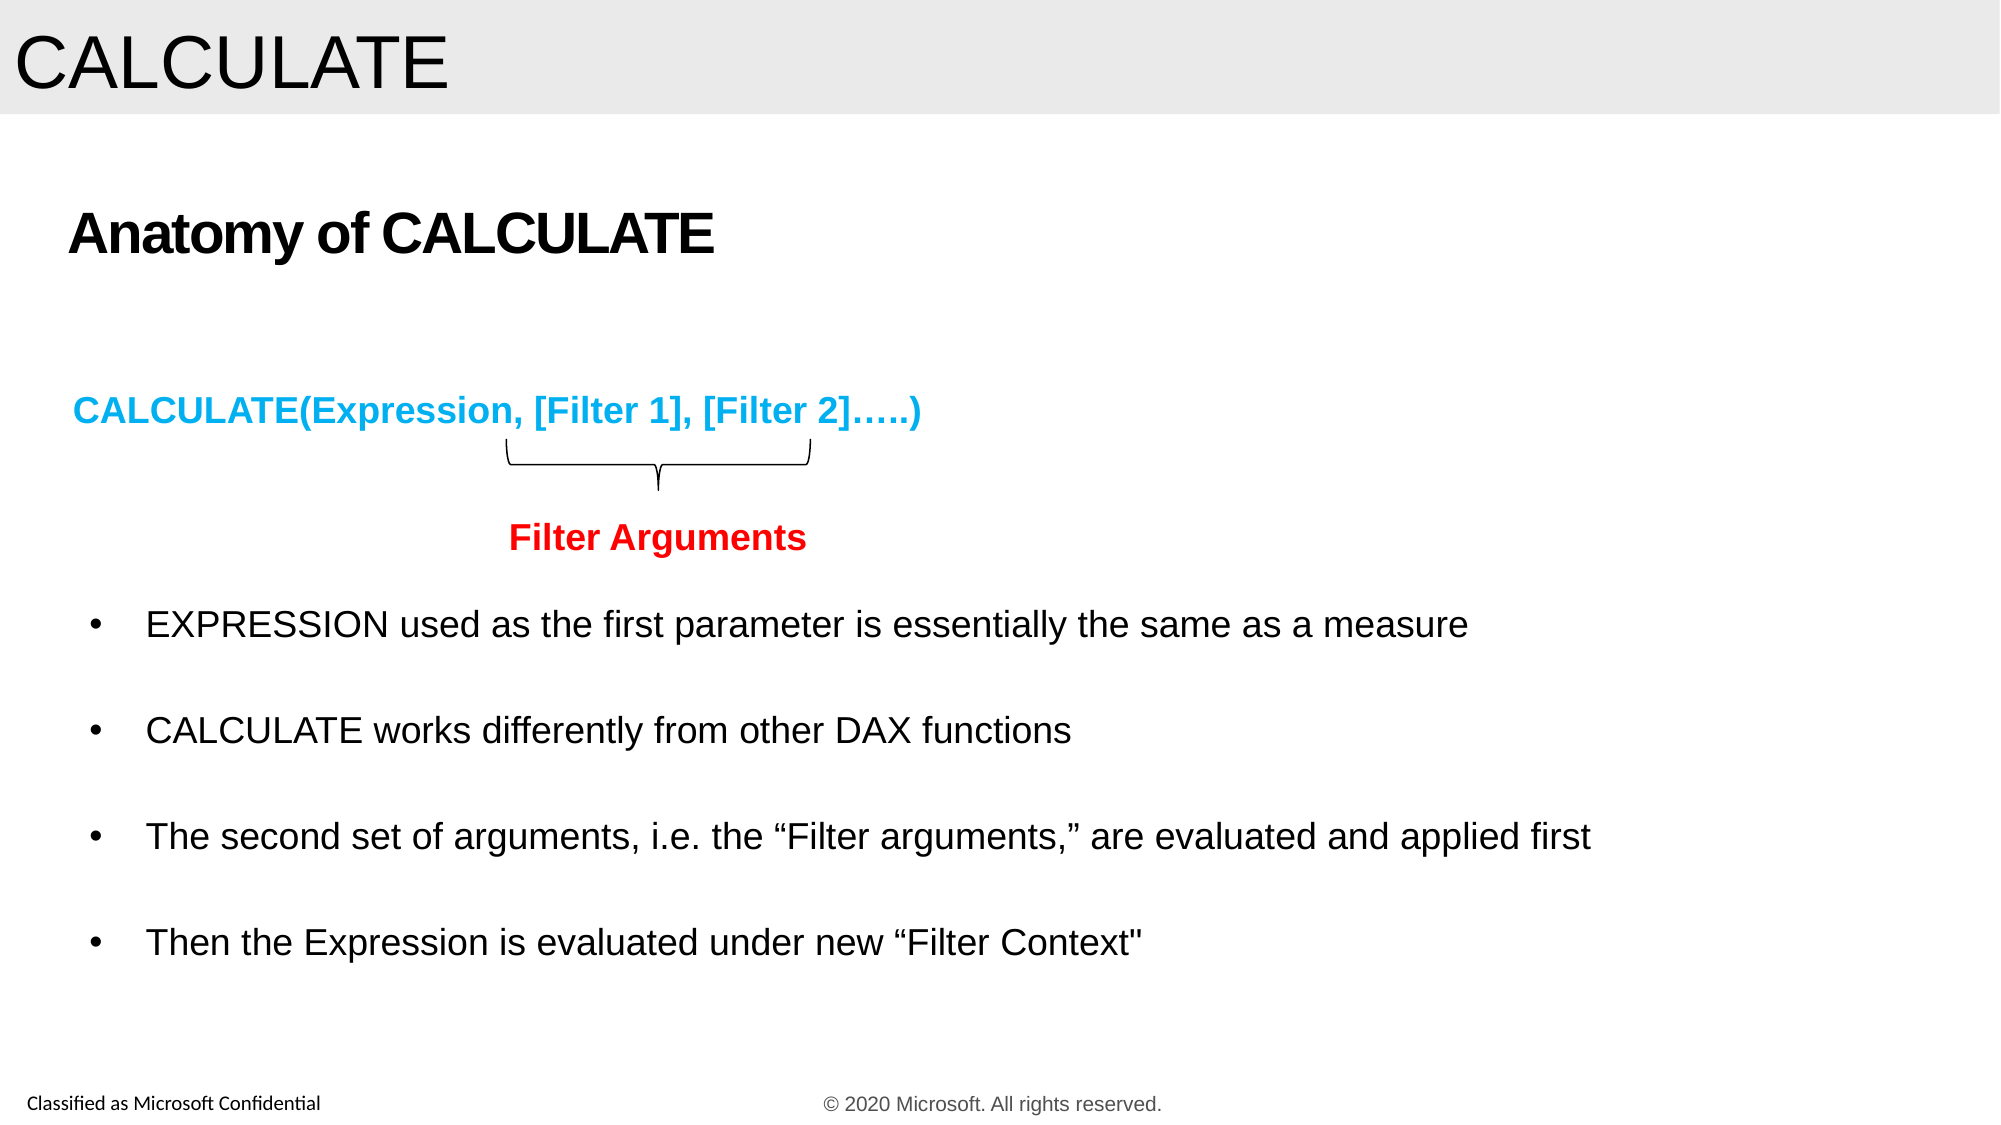

CALCULATE
# Anatomy of CALCULATE
CALCULATE(Expression, [Filter 1], [Filter 2]…..)

Filter Arguments
EXPRESSION used as the first parameter is essentially the same as a measure

CALCULATE works differently from other DAX functions

The second set of arguments, i.e. the “Filter arguments,” are evaluated and applied first

Then the Expression is evaluated under new “Filter Context"
© 2020 Microsoft. All rights reserved.